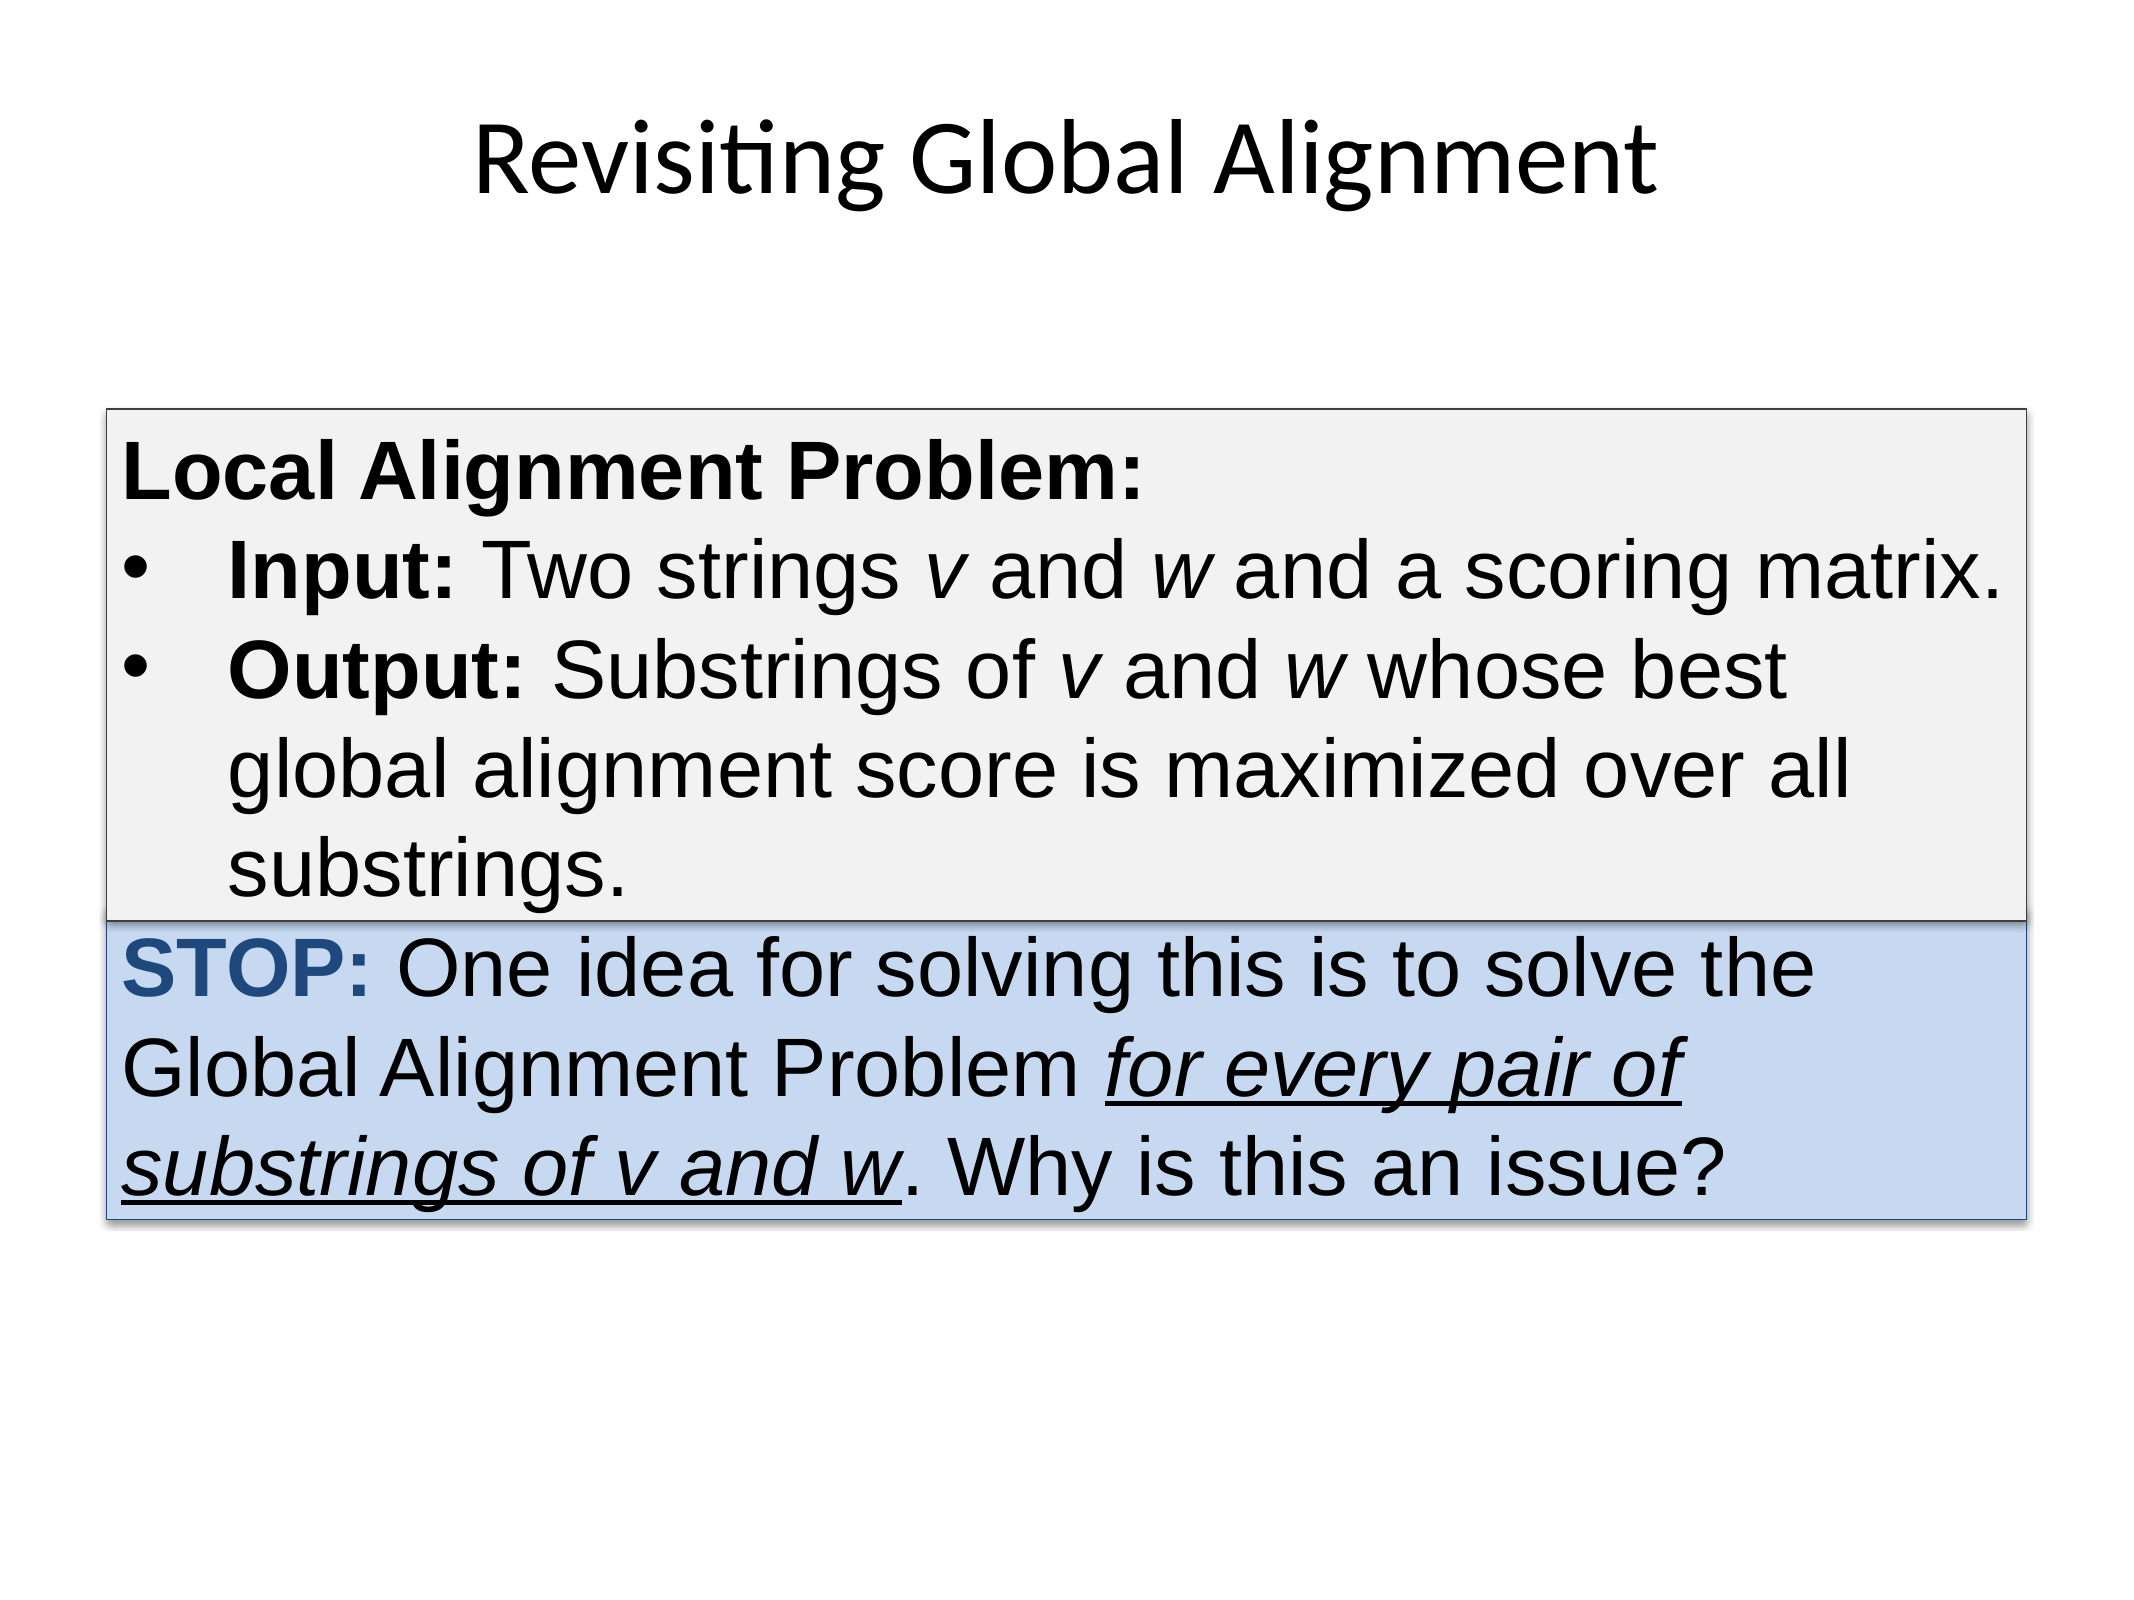

# Revisiting Global Alignment
Local Alignment Problem:
Input: Two strings v and w and a scoring matrix.
Output: Substrings of v and w whose best global alignment score is maximized over all substrings.
STOP: One idea for solving this is to solve the Global Alignment Problem for every pair of substrings of v and w. Why is this an issue?